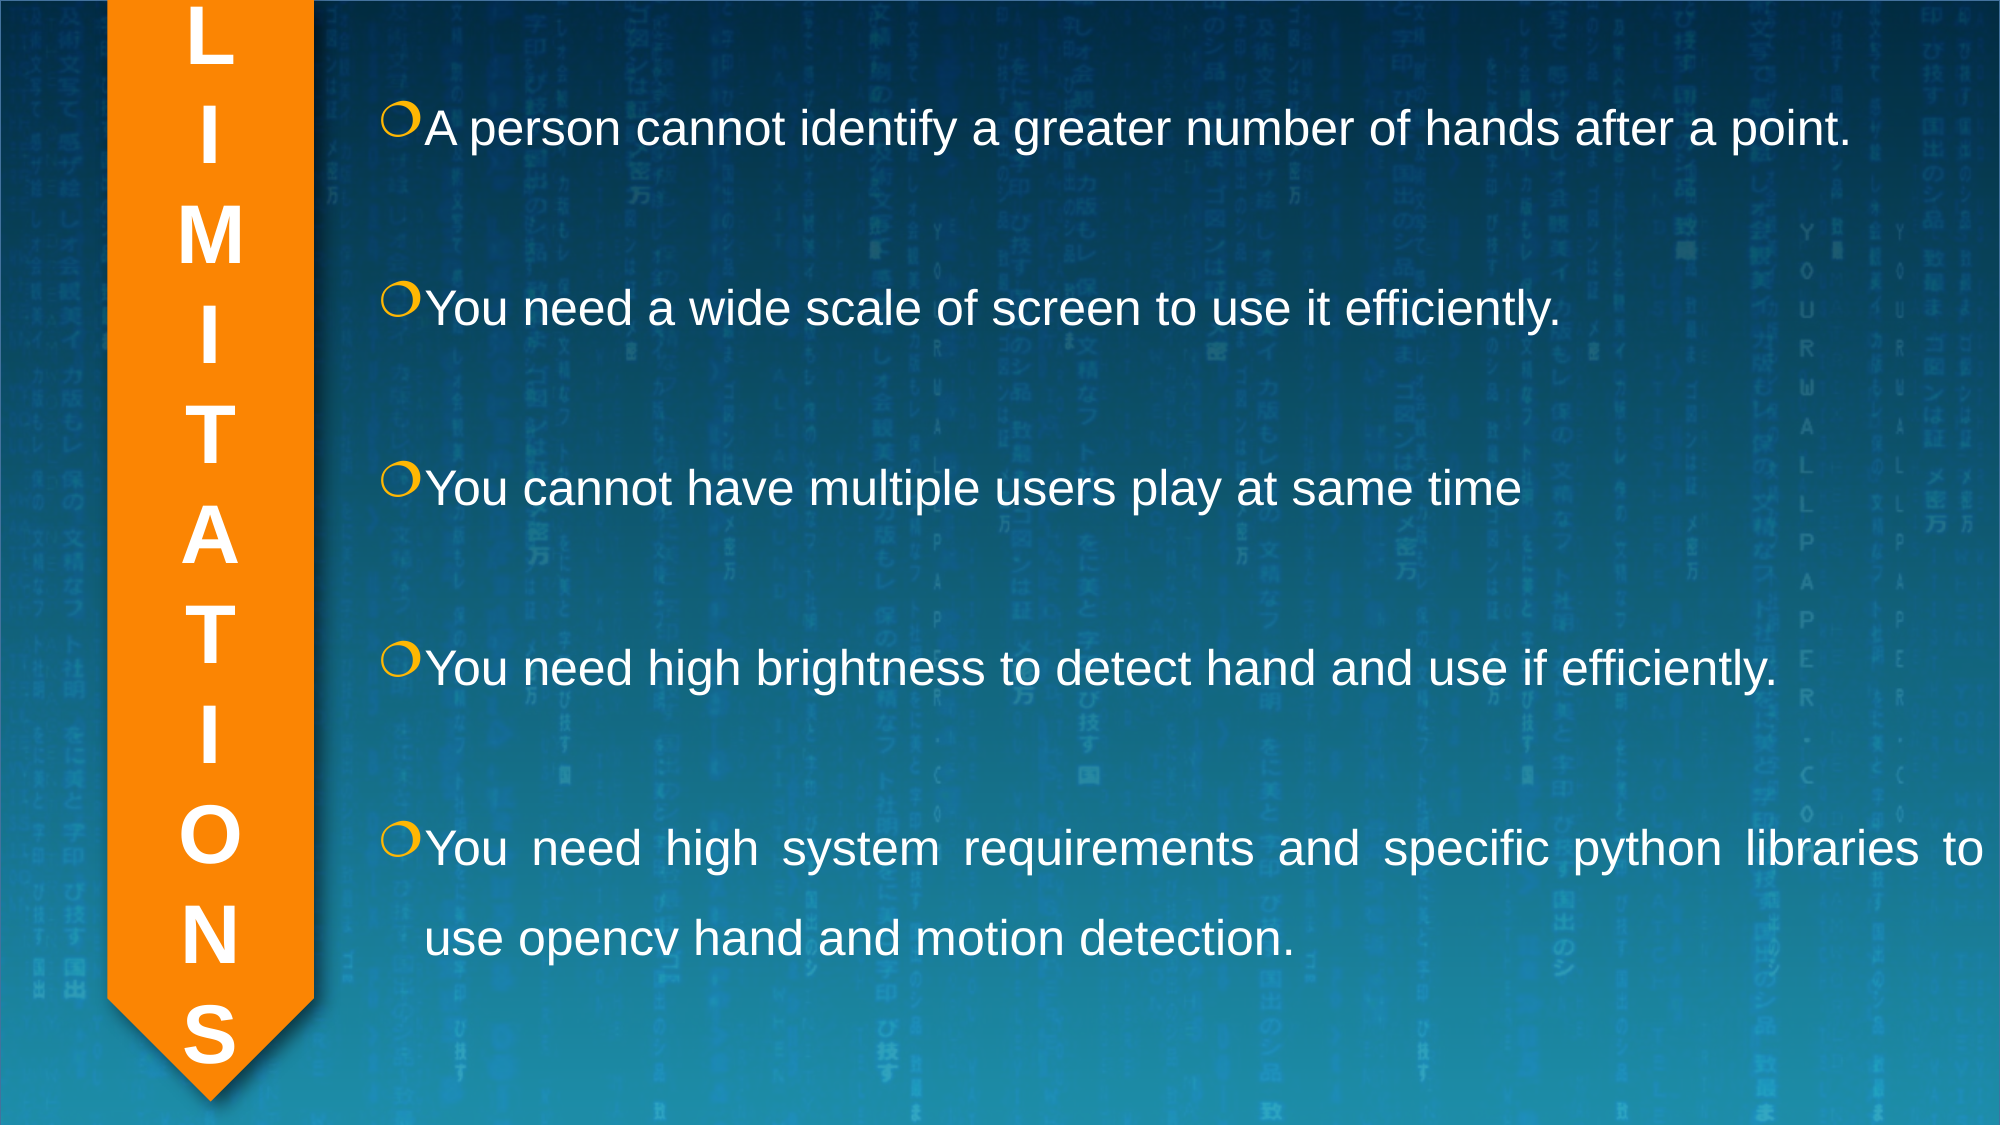

L
I
M
I
T
A
T
I
O
N
S

A person cannot identify a greater number of hands after a point.

You need a wide scale of screen to use it efficiently.

You cannot have multiple users play at same time

You need high brightness to detect hand and use if efficiently.

You need high system requirements and specific python libraries to use opencv hand and motion detection.